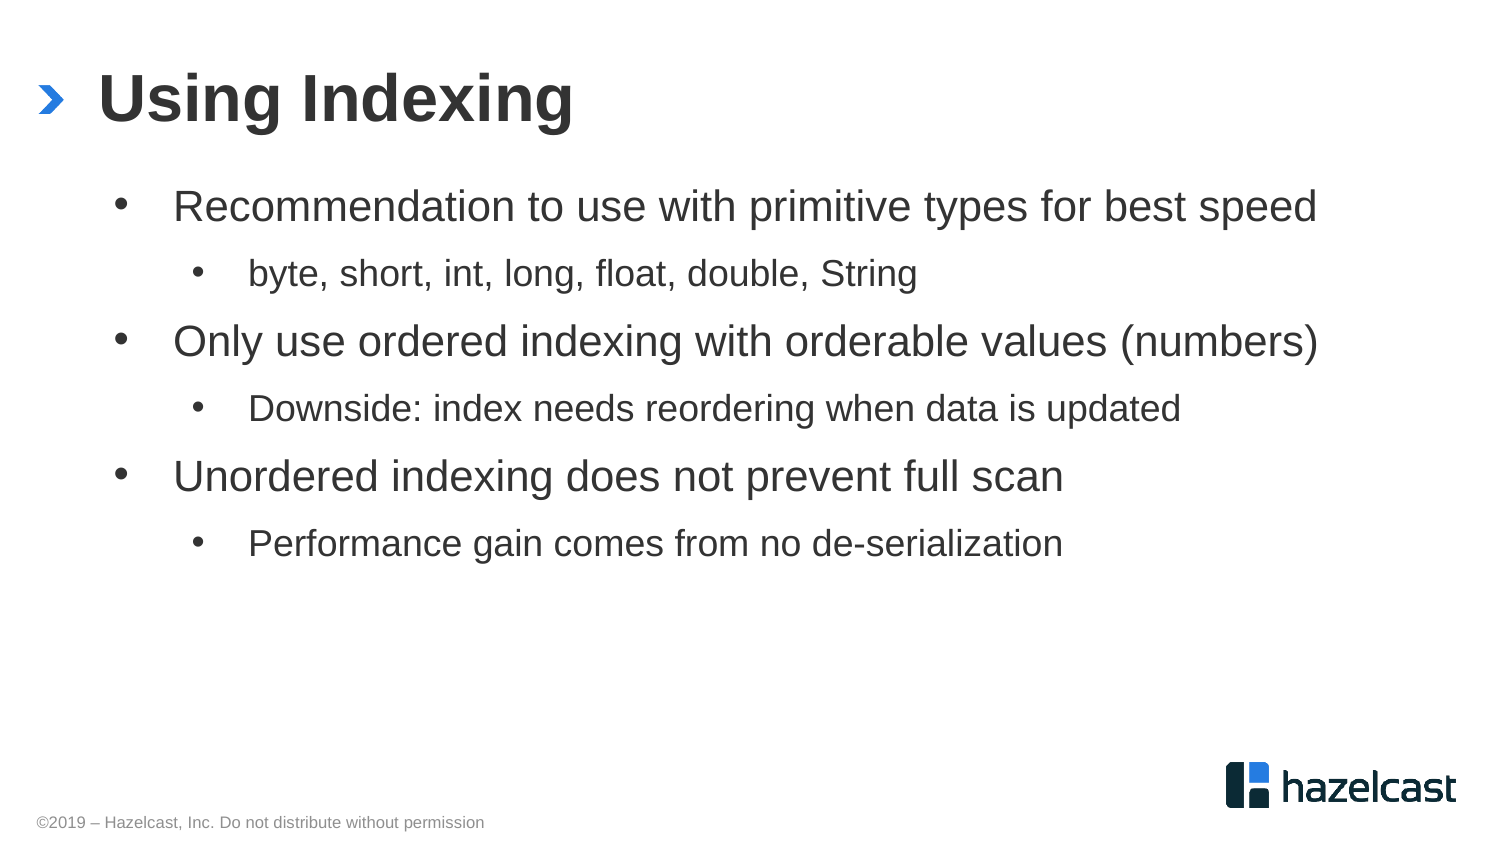

# Using Indexing
Recommendation to use with primitive types for best speed
byte, short, int, long, float, double, String
Only use ordered indexing with orderable values (numbers)
Downside: index needs reordering when data is updated
Unordered indexing does not prevent full scan
Performance gain comes from no de-serialization
©2019 – Hazelcast, Inc. Do not distribute without permission